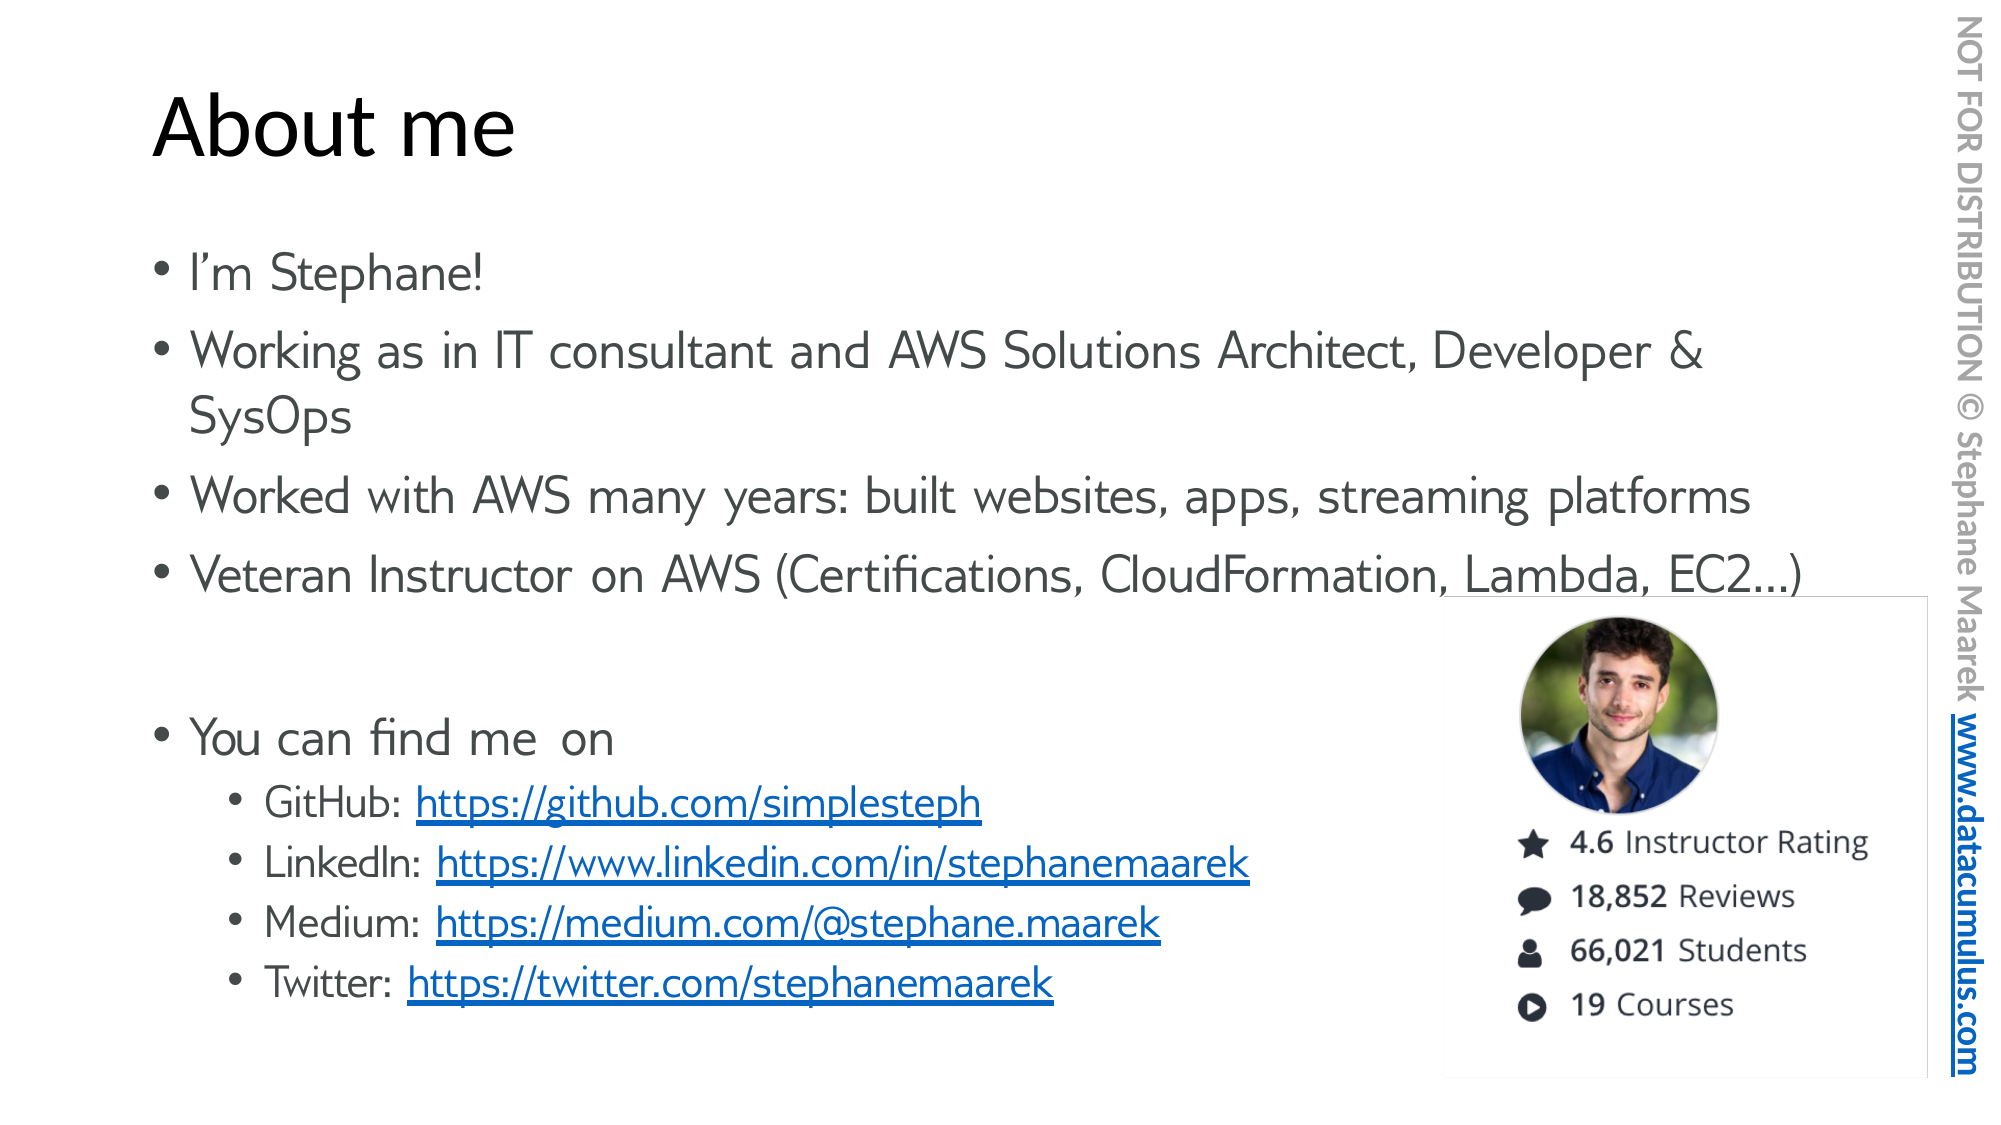

NOT FOR DISTRIBUTION © Stephane Maarek www.datacumulus.com
# About me
I’m Stephane!
Working as in IT consultant and AWS Solutions Architect, Developer & SysOps
Worked with AWS many years: built websites, apps, streaming platforms
Veteran Instructor on AWS (Certifications, CloudFormation, Lambda, EC2…)

You can find me on
GitHub: https://github.com/simplesteph
LinkedIn: https://www.linkedin.com/in/stephanemaarek
Medium: https://medium.com/@stephane.maarek
Twitter: https://twitter.com/stephanemaarek

© Stephane Maarek